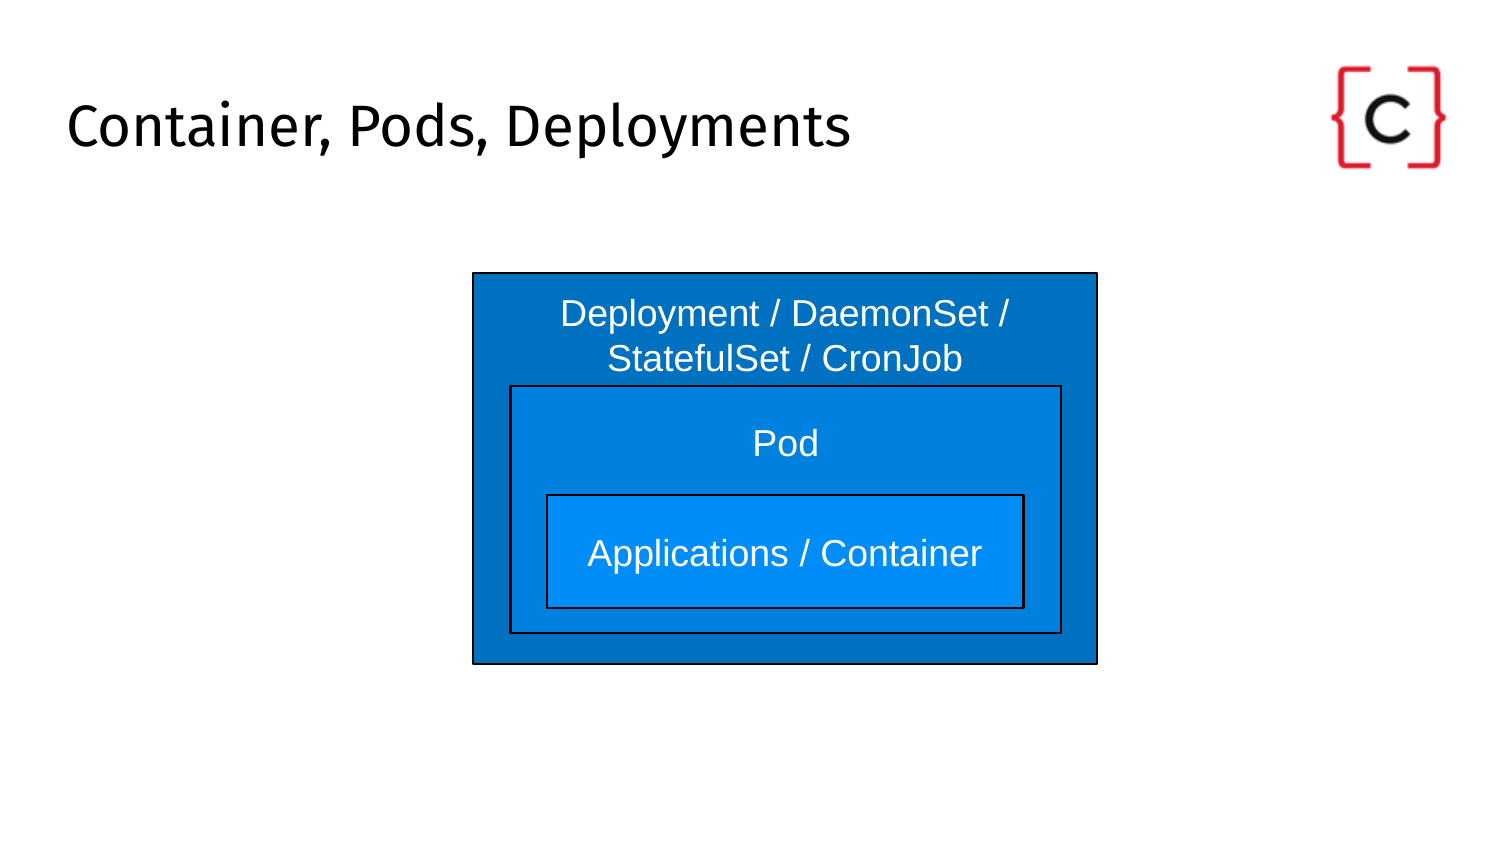

# Container, Pods, Deployments
Deployment / DaemonSet / StatefulSet / CronJob

Pod

Applications / Container